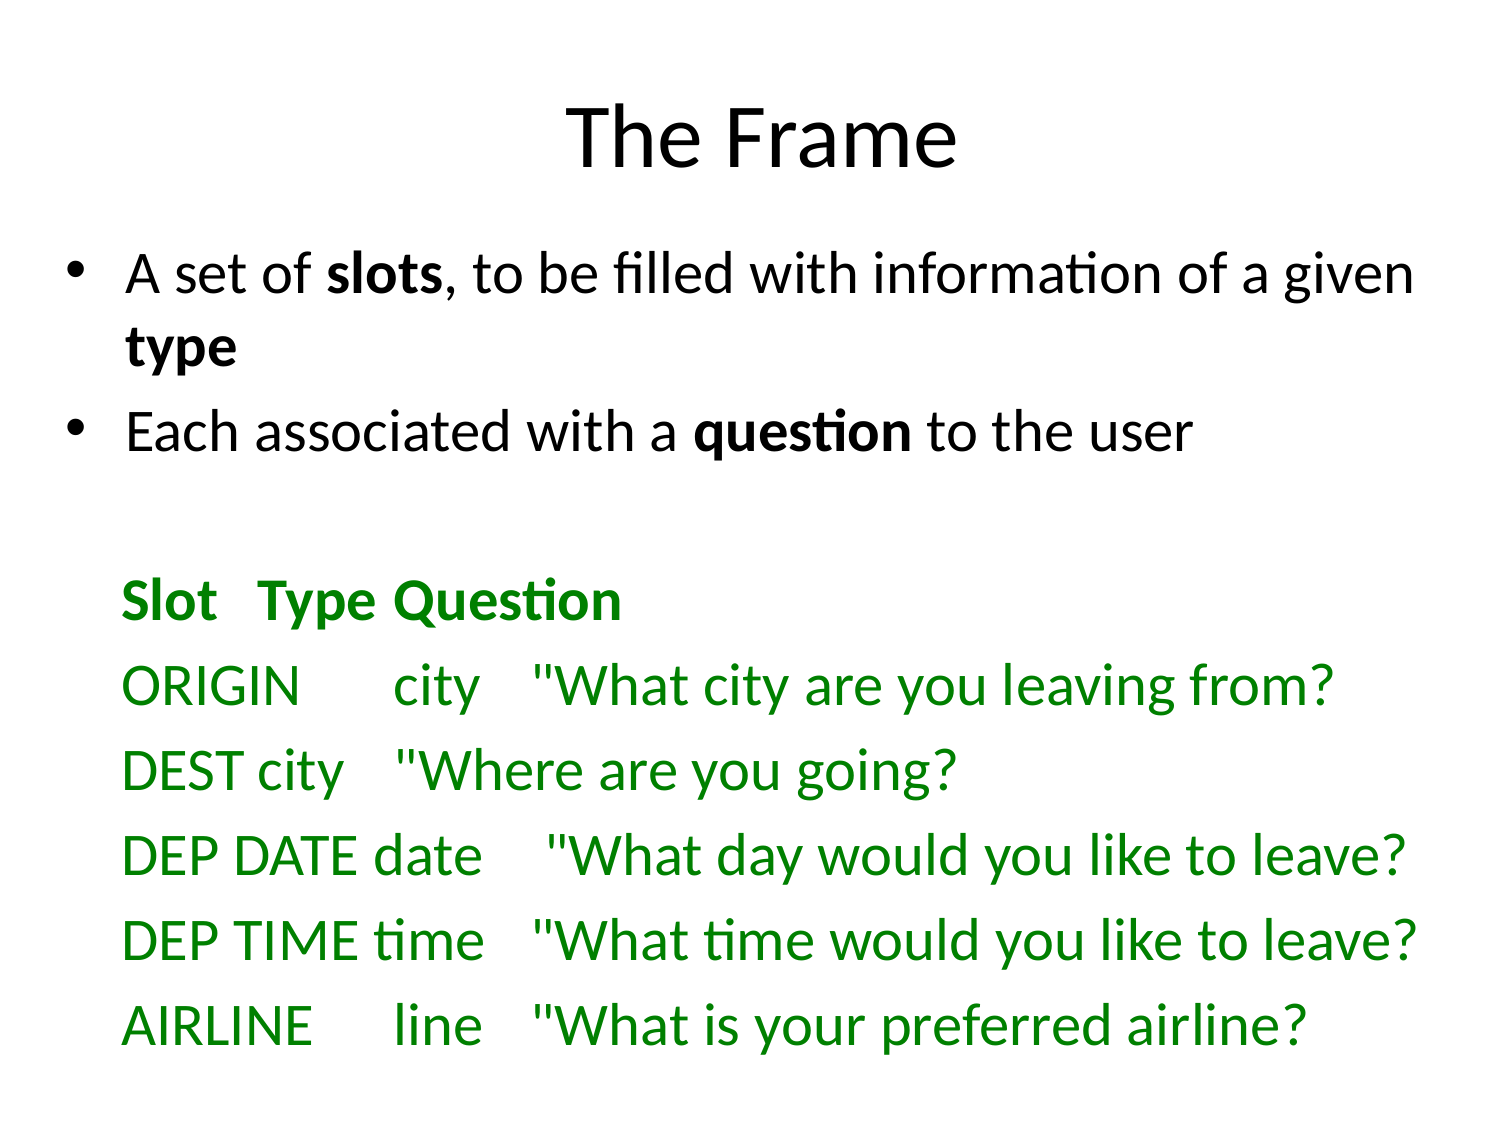

# The Frame
A set of slots, to be filled with information of a given type
Each associated with a question to the user

Slot		Type	Question
ORIGIN	city		"What city are you leaving from?
DEST	city		"Where are you going?
DEP DATE date	 "What day would you like to leave?
DEP TIME time	"What time would you like to leave?
AIRLINE	line		"What is your preferred airline?